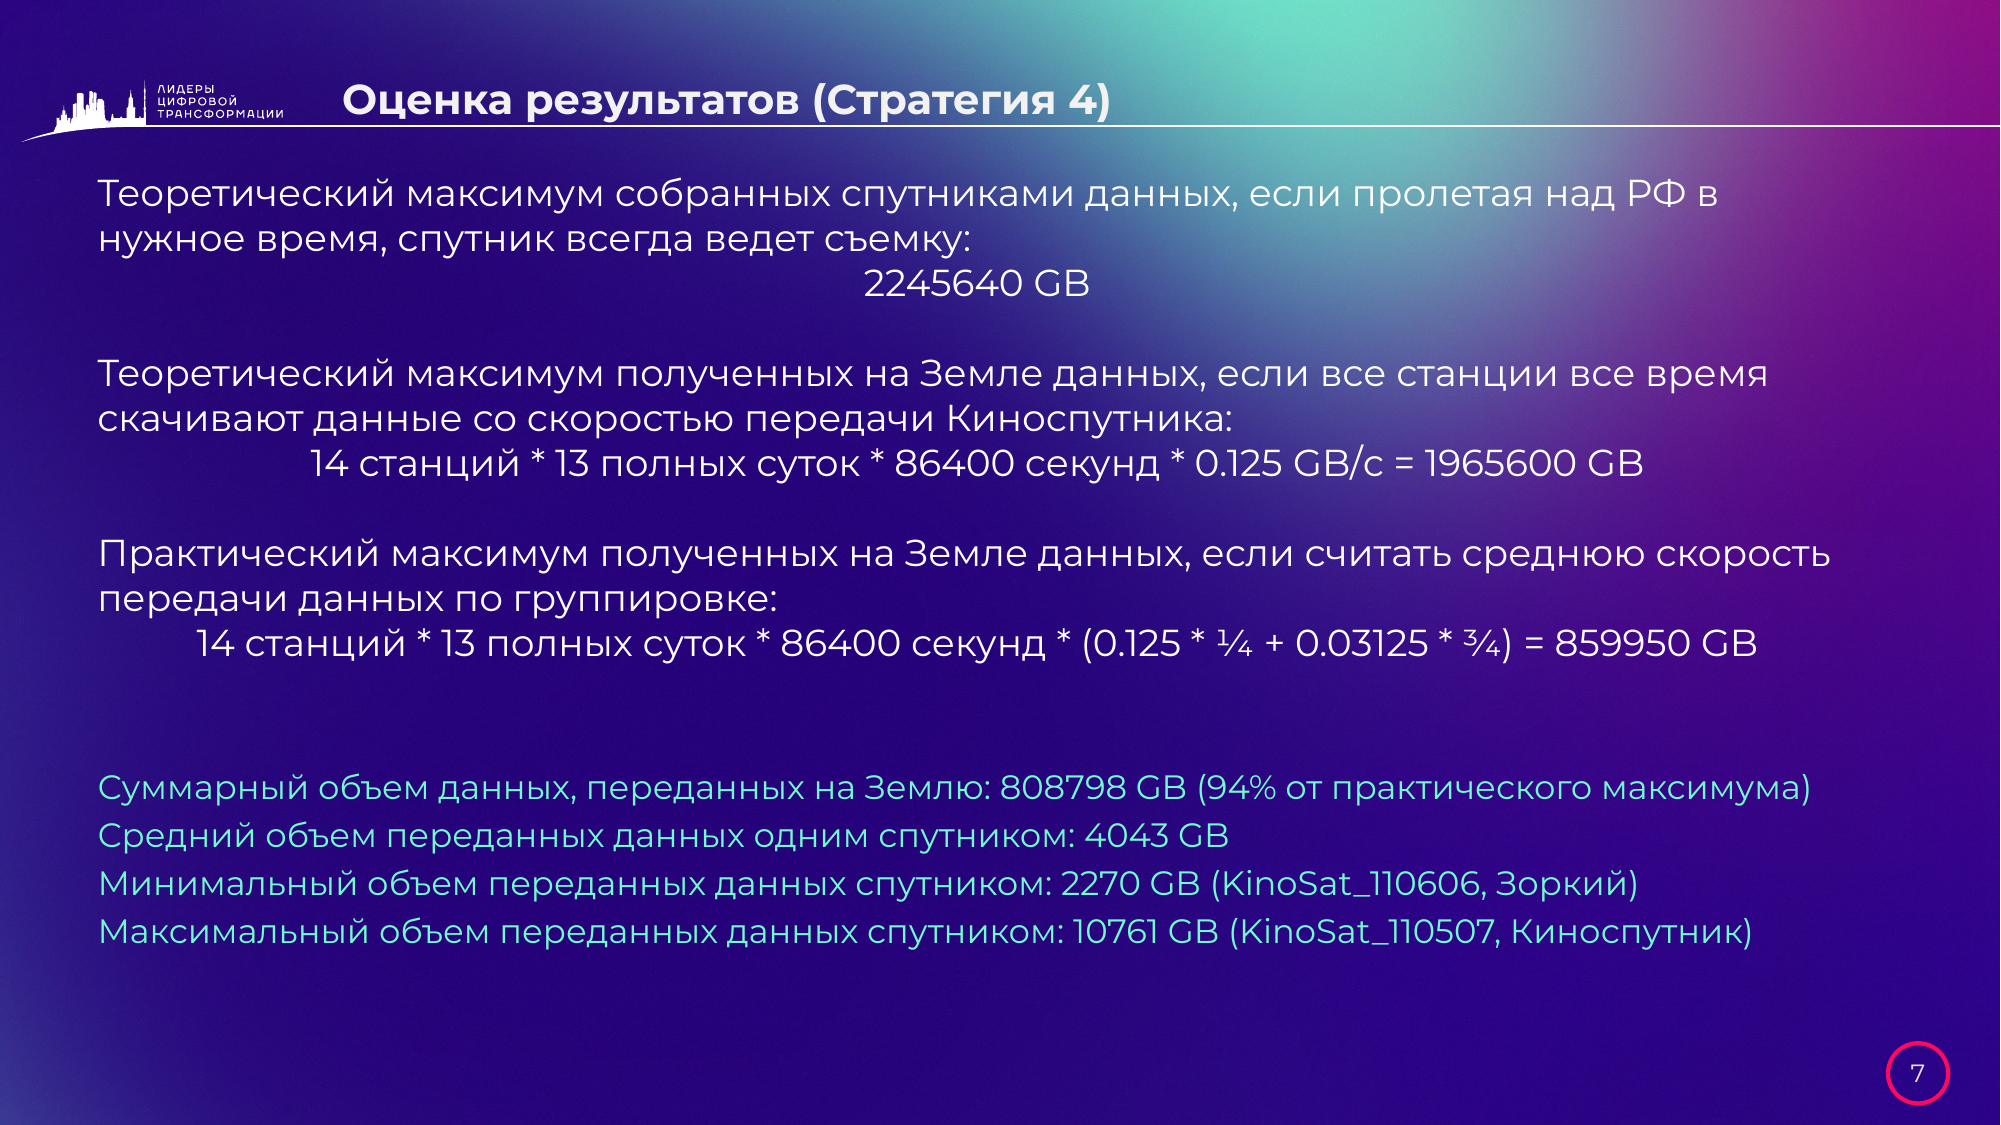

# Оценка результатов (Стратегия 4)
Теоретический максимум собранных спутниками данных, если пролетая над РФ в нужное время, спутник всегда ведет съемку:
2245640 GB

Теоретический максимум полученных на Земле данных, если все станции все время скачивают данные со скоростью передачи Киноспутника:
14 станций * 13 полных суток * 86400 секунд * 0.125 GB/с = 1965600 GB

Практический максимум полученных на Земле данных, если считать среднюю скорость передачи данных по группировке:
14 станций * 13 полных суток * 86400 секунд * (0.125 * ¼ + 0.03125 * ¾) = 859950 GB
Суммарный объем данных, переданных на Землю: 808798 GB (94% от практического максимума)
Средний объем переданных данных одним спутником: 4043 GB
Минимальный объем переданных данных спутником: 2270 GB (KinoSat_110606, Зоркий)
Максимальный объем переданных данных спутником: 10761 GB (KinoSat_110507, Киноспутник)
7